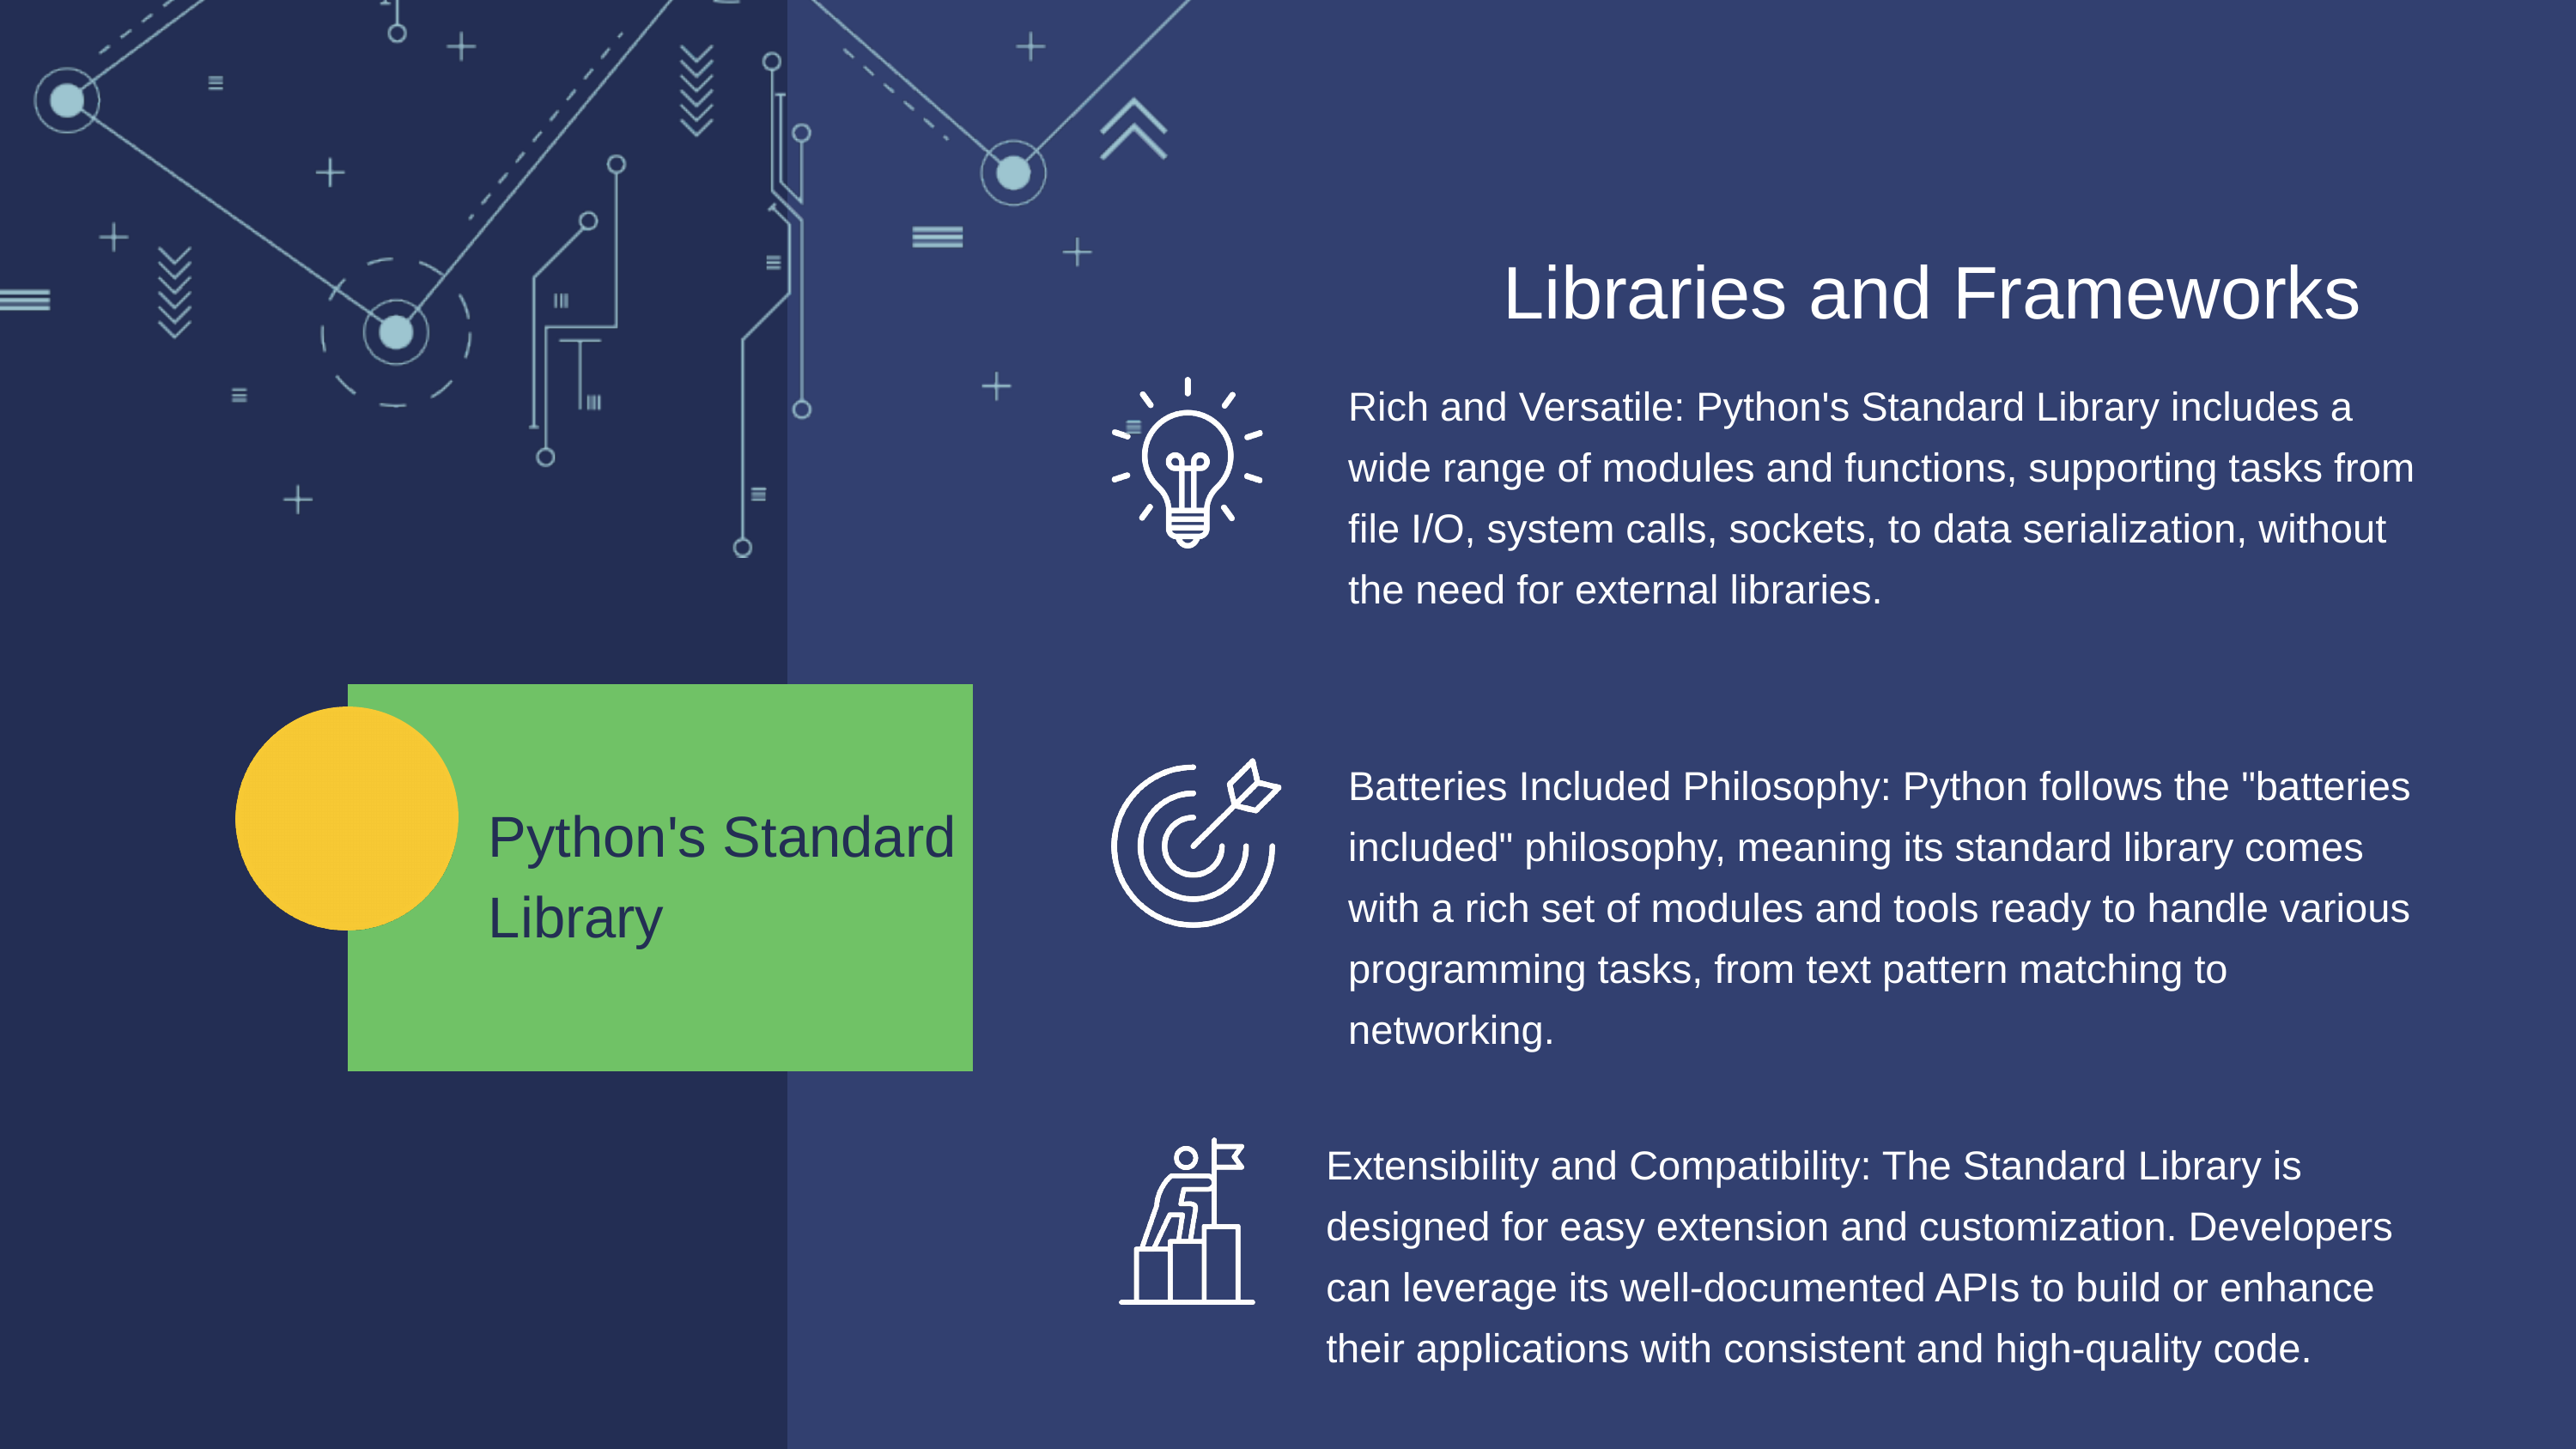

Libraries and Frameworks
Rich and Versatile: Python's Standard Library includes a wide range of modules and functions, supporting tasks from file I/O, system calls, sockets, to data serialization, without the need for external libraries.

Batteries Included Philosophy: Python follows the "batteries included" philosophy, meaning its standard library comes with a rich set of modules and tools ready to handle various programming tasks, from text pattern matching to networking.

Python's Standard Library
Extensibility and Compatibility: The Standard Library is designed for easy extension and customization. Developers can leverage its well-documented APIs to build or enhance their applications with consistent and high-quality code.